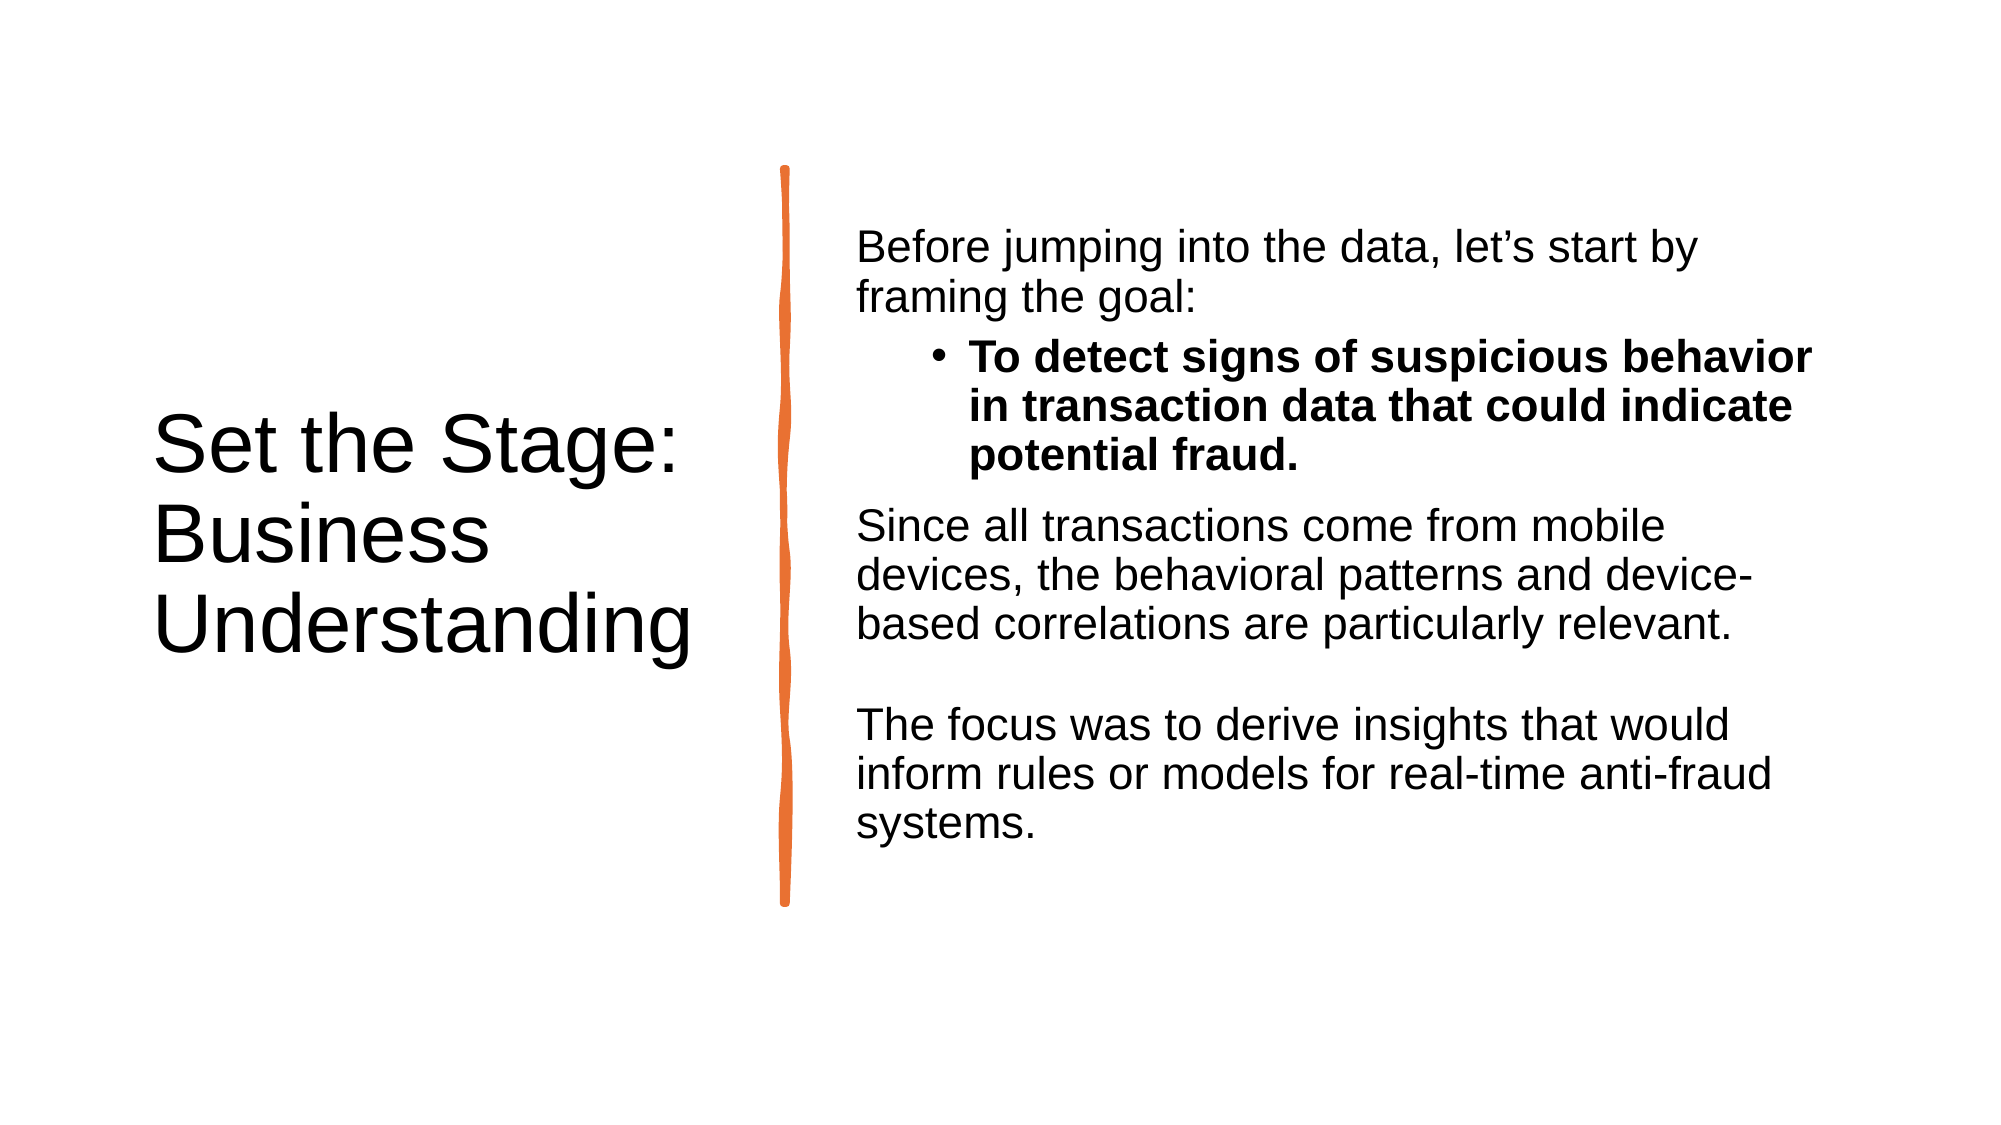

# Set the Stage: Business Understanding
Before jumping into the data, let’s start by framing the goal:
To detect signs of suspicious behavior in transaction data that could indicate potential fraud.
Since all transactions come from mobile devices, the behavioral patterns and device-based correlations are particularly relevant.

The focus was to derive insights that would inform rules or models for real-time anti-fraud systems.